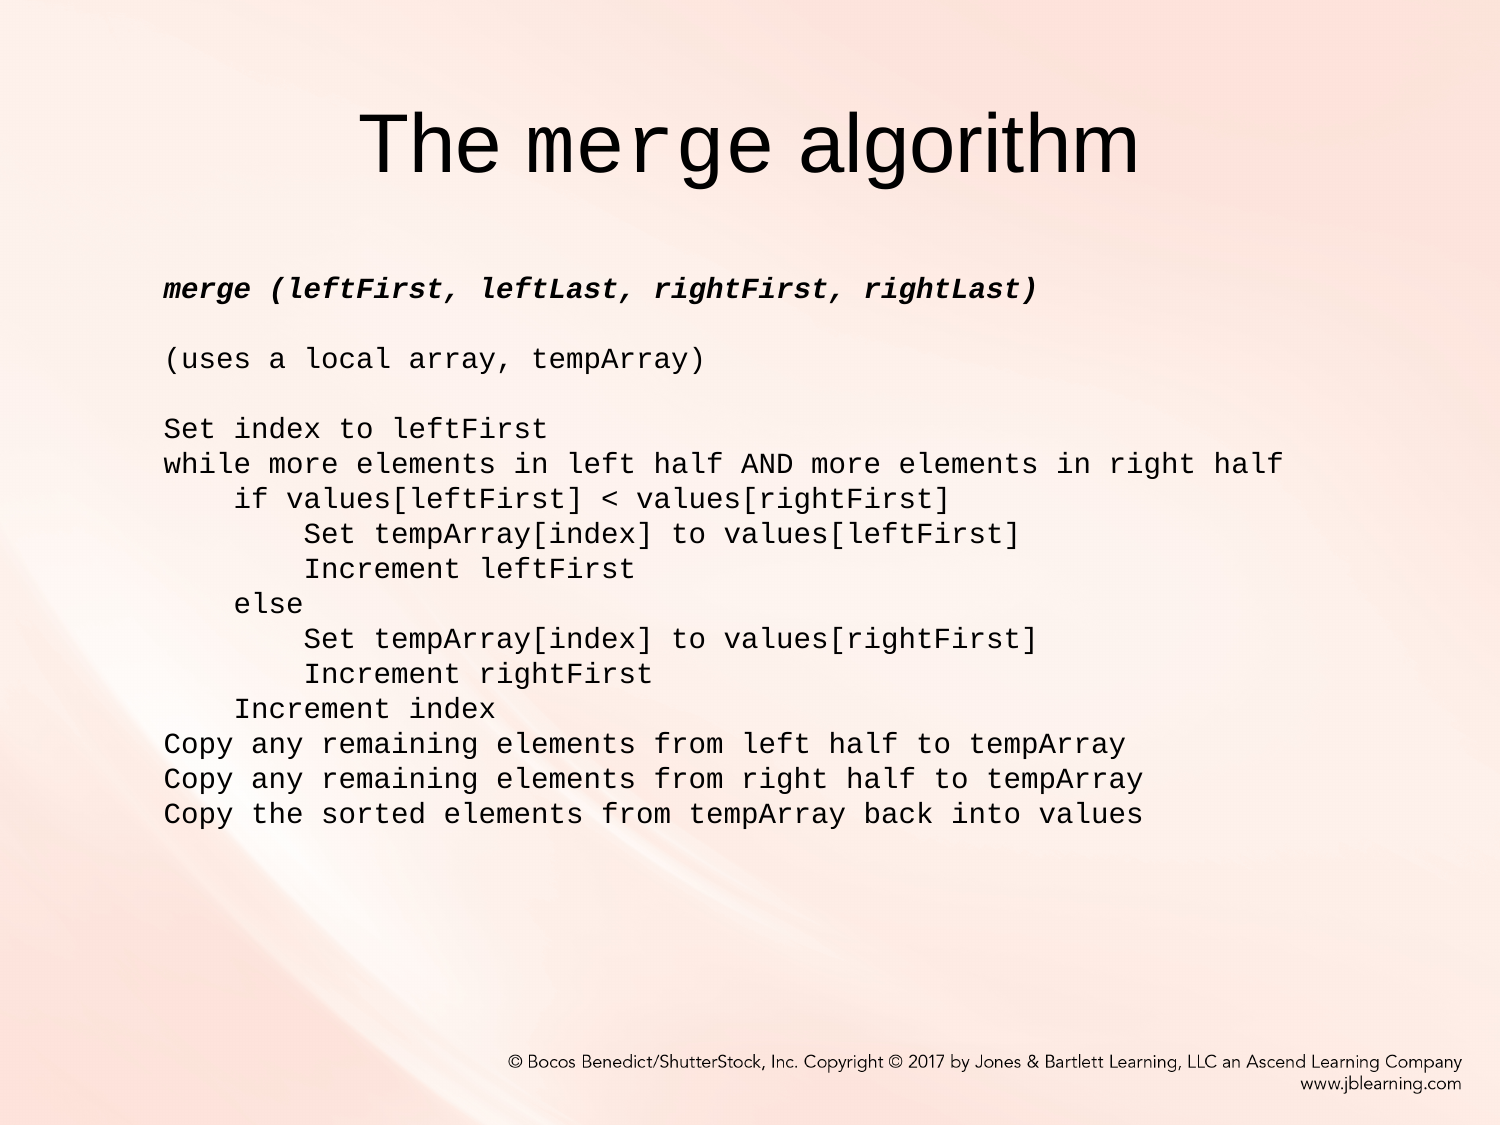

# The merge algorithm
merge (leftFirst, leftLast, rightFirst, rightLast)

(uses a local array, tempArray)

Set index to leftFirst
while more elements in left half AND more elements in right half
    if values[leftFirst] < values[rightFirst]
        Set tempArray[index] to values[leftFirst]
        Increment leftFirst
    else
        Set tempArray[index] to values[rightFirst]
        Increment rightFirst
    Increment index
Copy any remaining elements from left half to tempArray
Copy any remaining elements from right half to tempArray
Copy the sorted elements from tempArray back into values